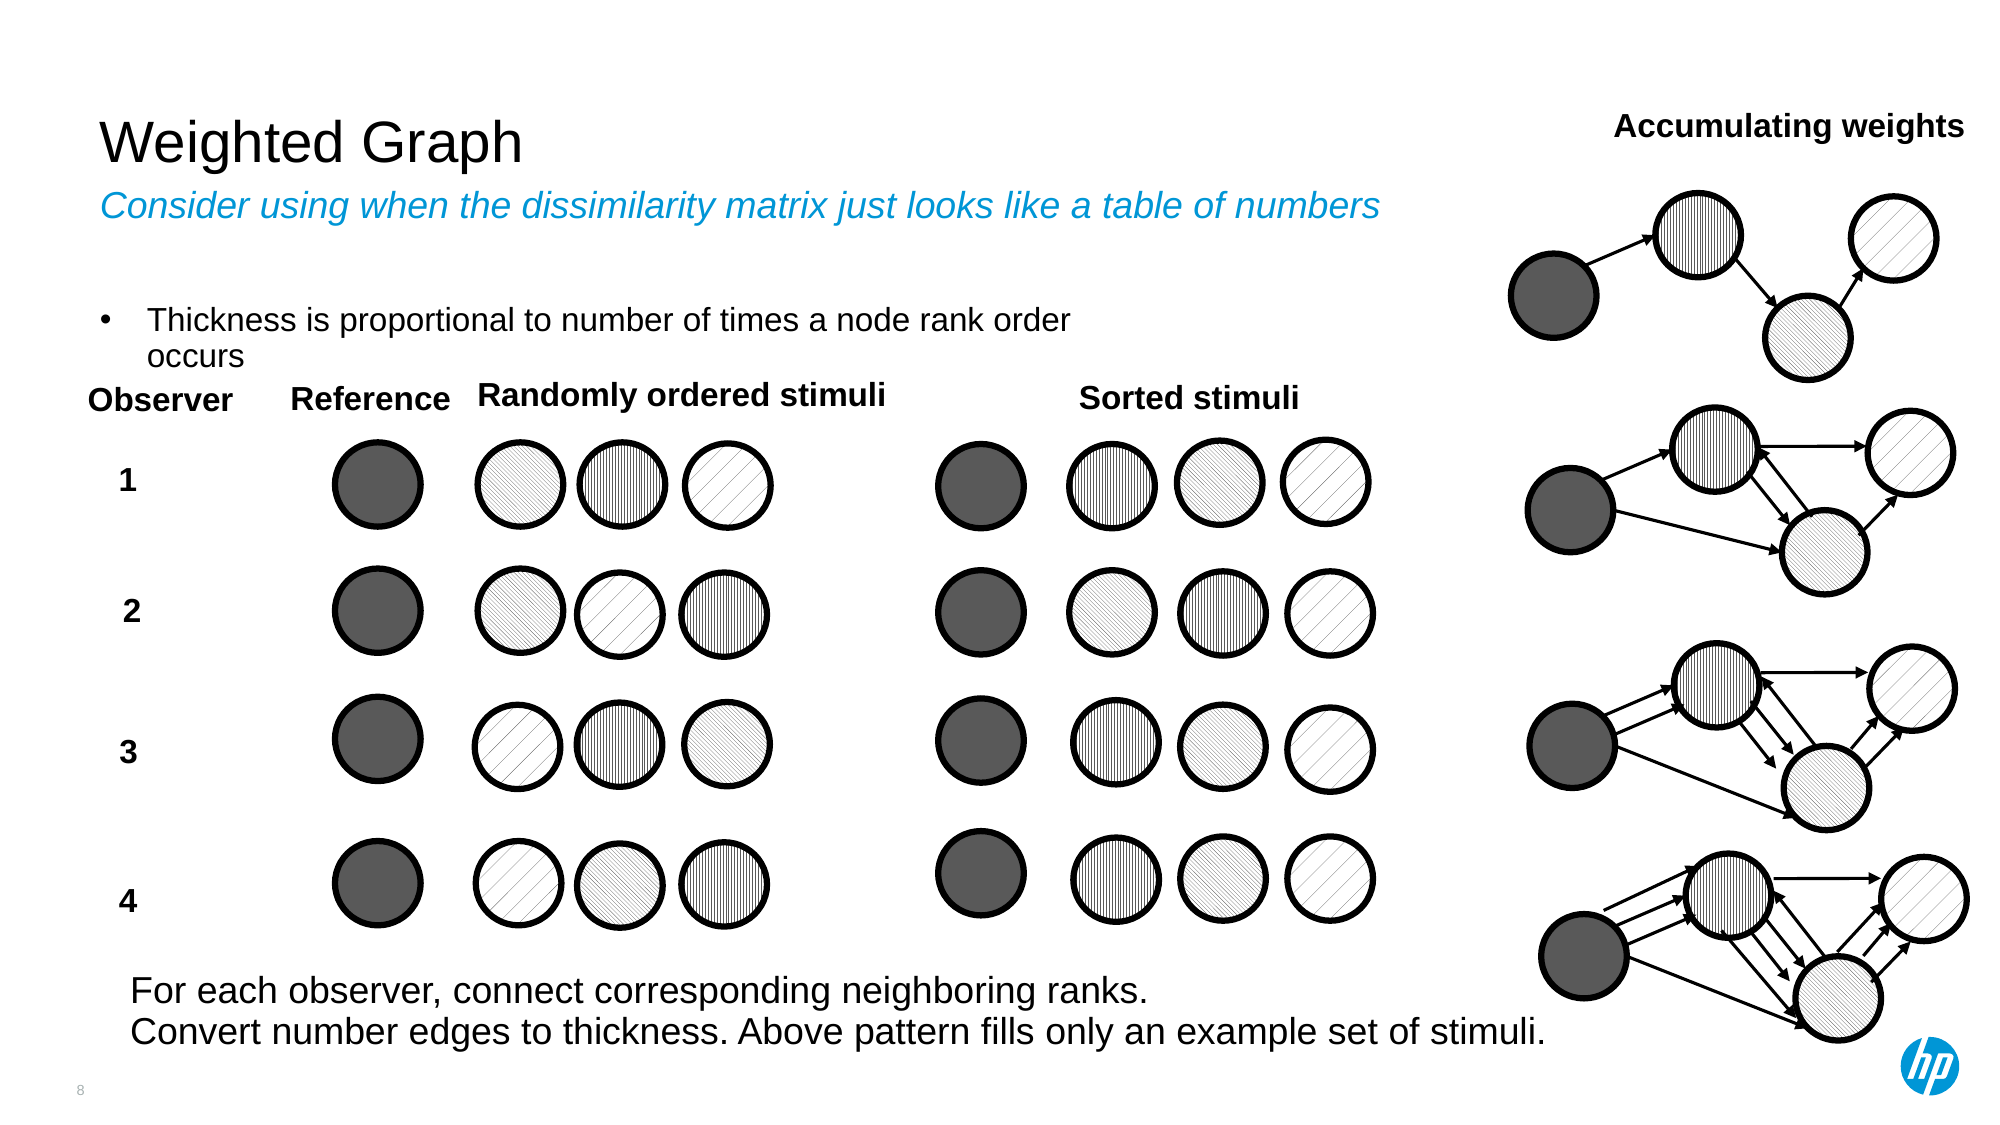

# Weighted Graph
Accumulating weights
Consider using when the dissimilarity matrix just looks like a table of numbers

Thickness is proportional to number of times a node rank order occurs

Randomly ordered stimuli
Sorted stimuli
Reference
Observer

1

2

3

4

For each observer, connect corresponding neighboring ranks.
Convert number edges to thickness. Above pattern fills only an example set of stimuli.
8